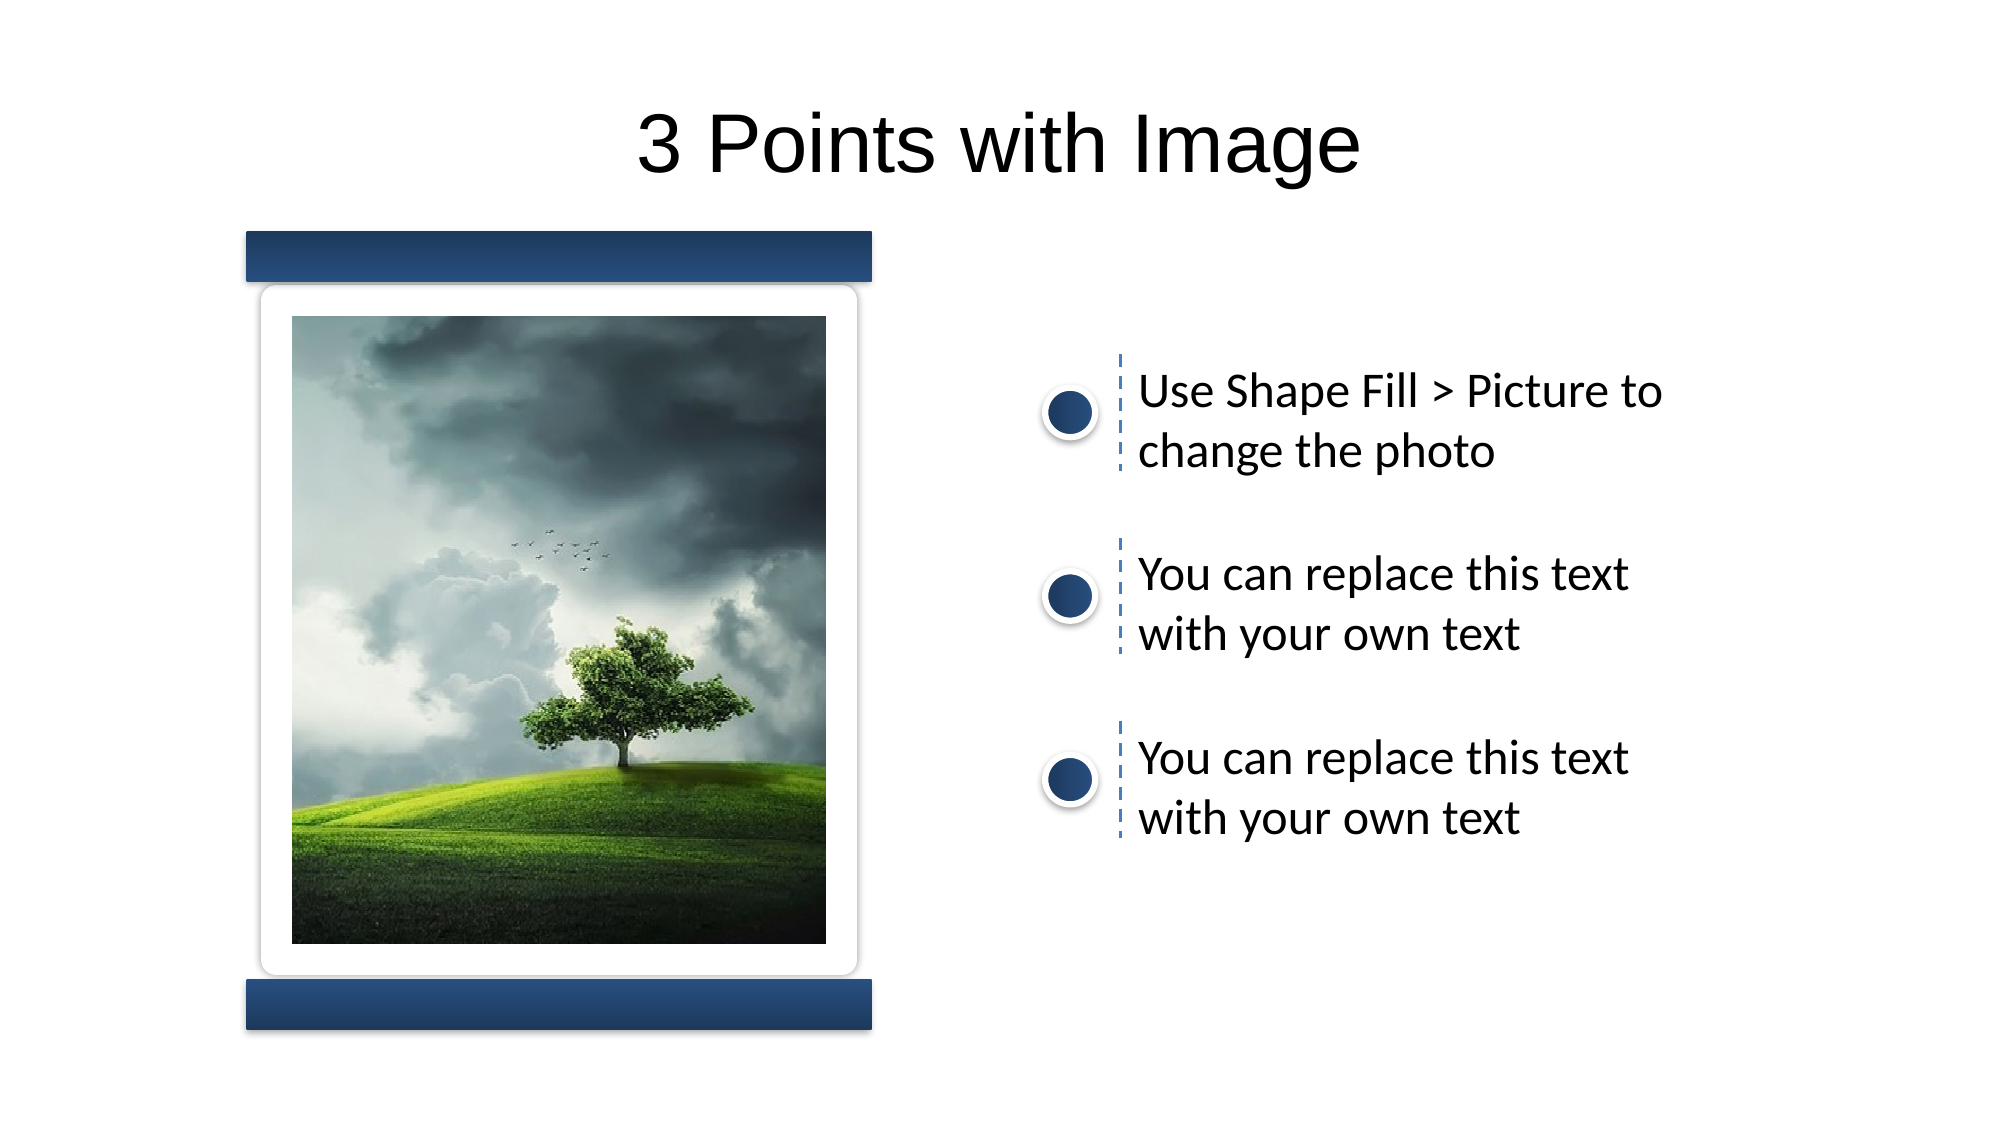

# 3 Points with Image

Use Shape Fill > Picture to change the photo

You can replace this text with your own text

You can replace this text with your own text